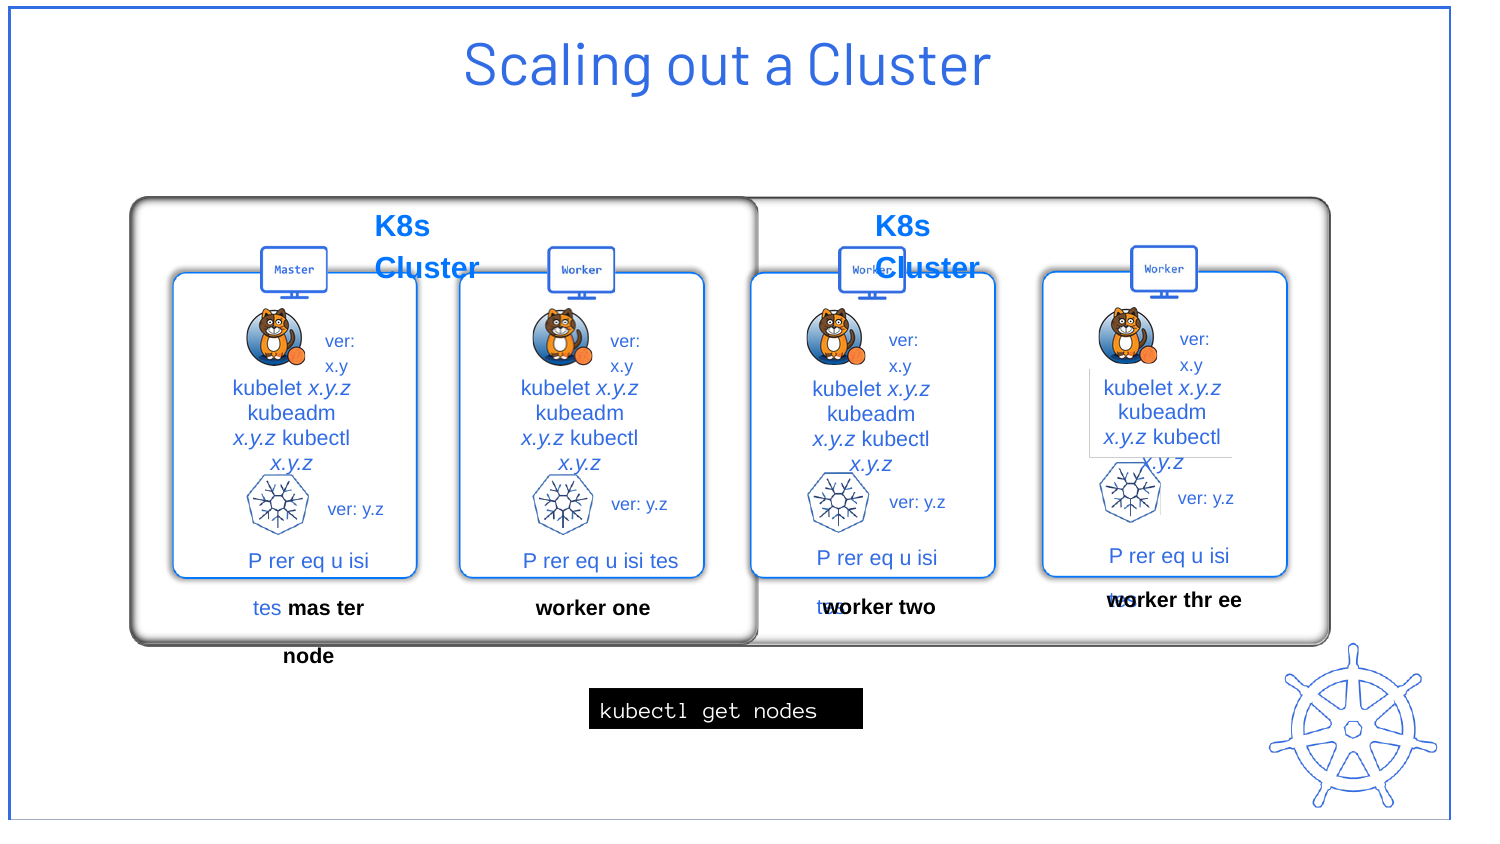

Scaling out a Cluster

K8s Cluster
K8s Cluster

ver: x.y

ver: x.y
ver: x.y
ver: x.y

kubelet x.y.z
kubeadm x.y.z kubectl x.y.z
kubelet x.y.z
kubeadm x.y.z kubectl x.y.z

kubelet x.y.z kubeadm x.y.z kubectl x.y.z
kubelet x.y.z kubeadm x.y.z kubectl x.y.z

ver: y.z

ver: y.z
ver: y.z
ver: y.z
P rer eq u isi tes
P rer eq u isi tes
P rer eq u isi tes mas ter node
P rer eq u isi tes
worker thr ee
worker two
worker one

kubectl get nodes